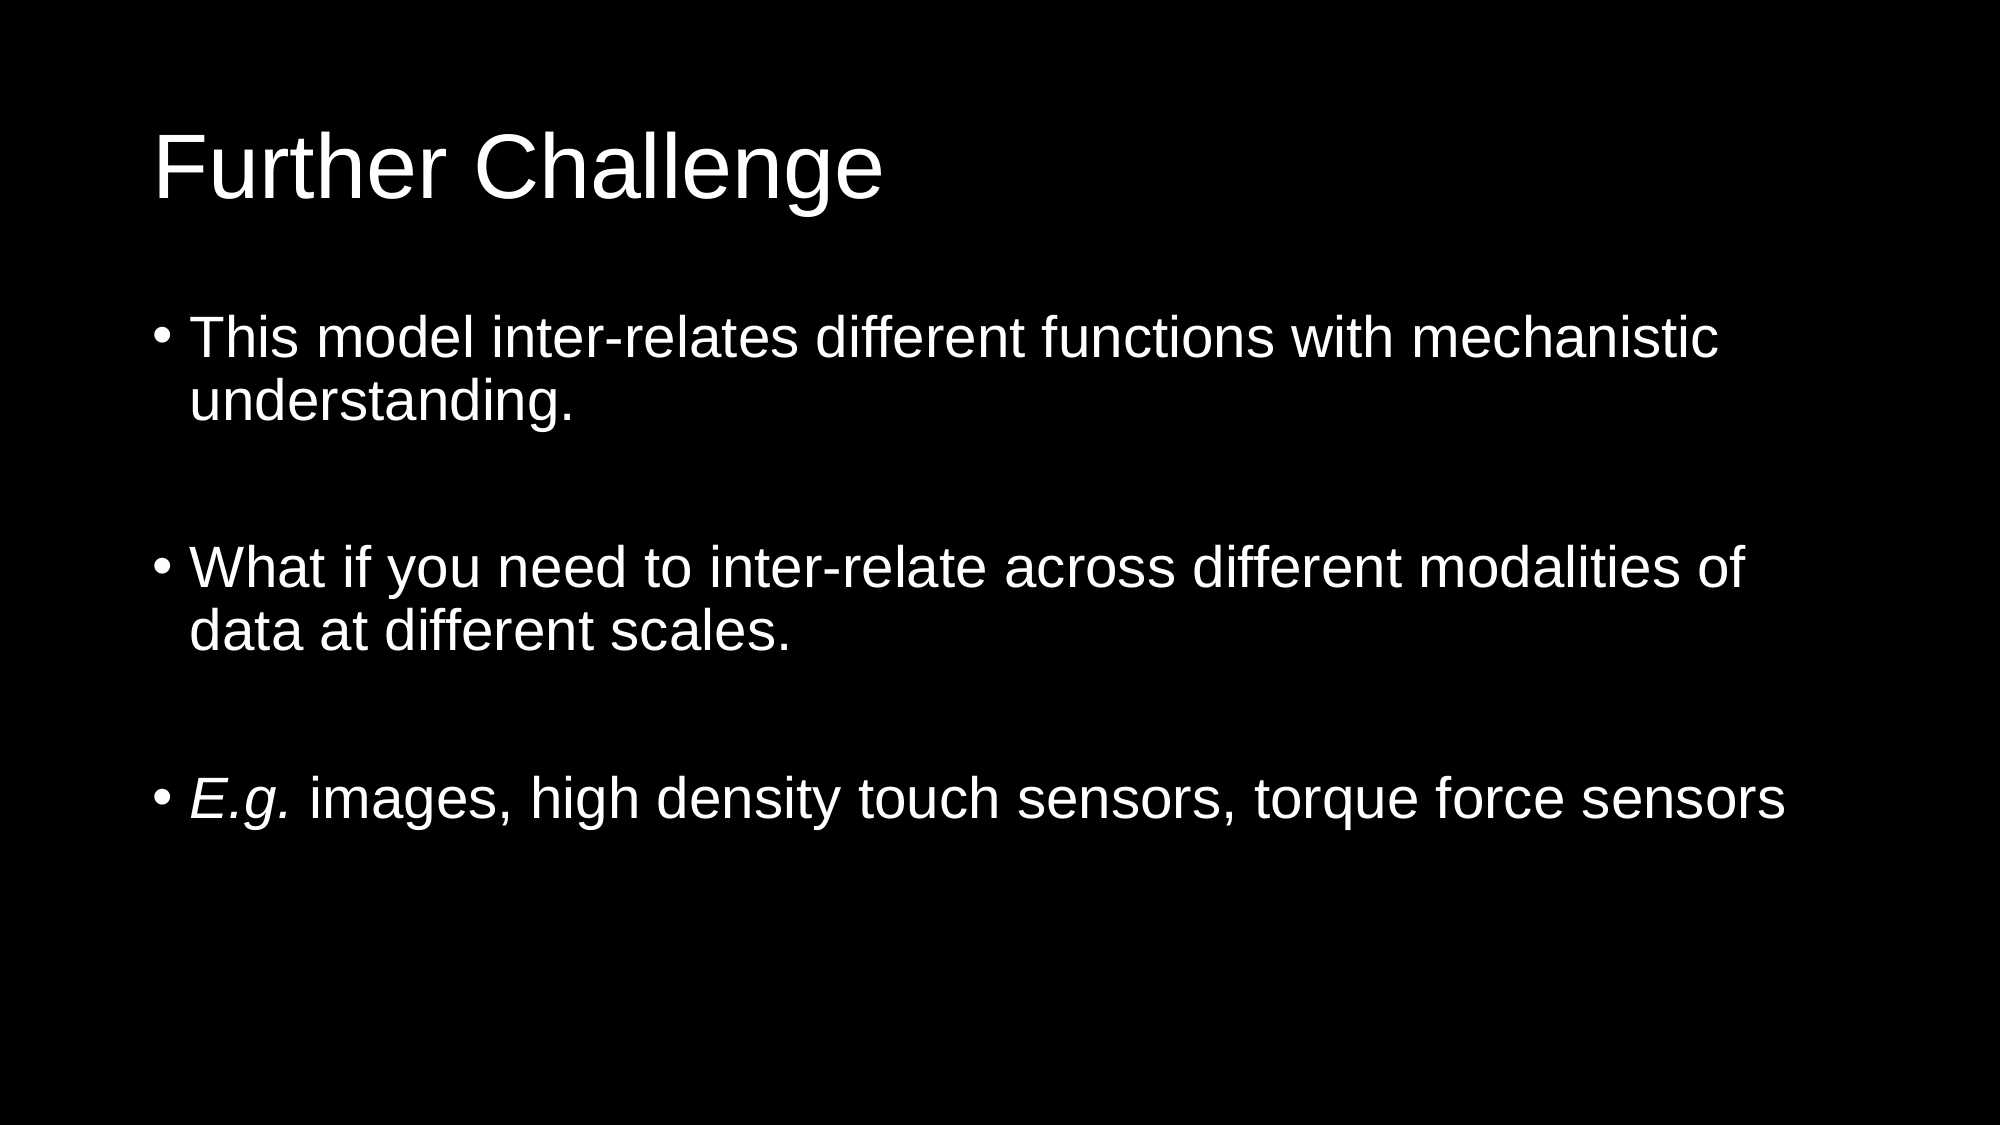

# Further Challenge
This model inter-relates different functions with mechanistic understanding.

What if you need to inter-relate across different modalities of data at different scales.

E.g. images, high density touch sensors, torque force sensors